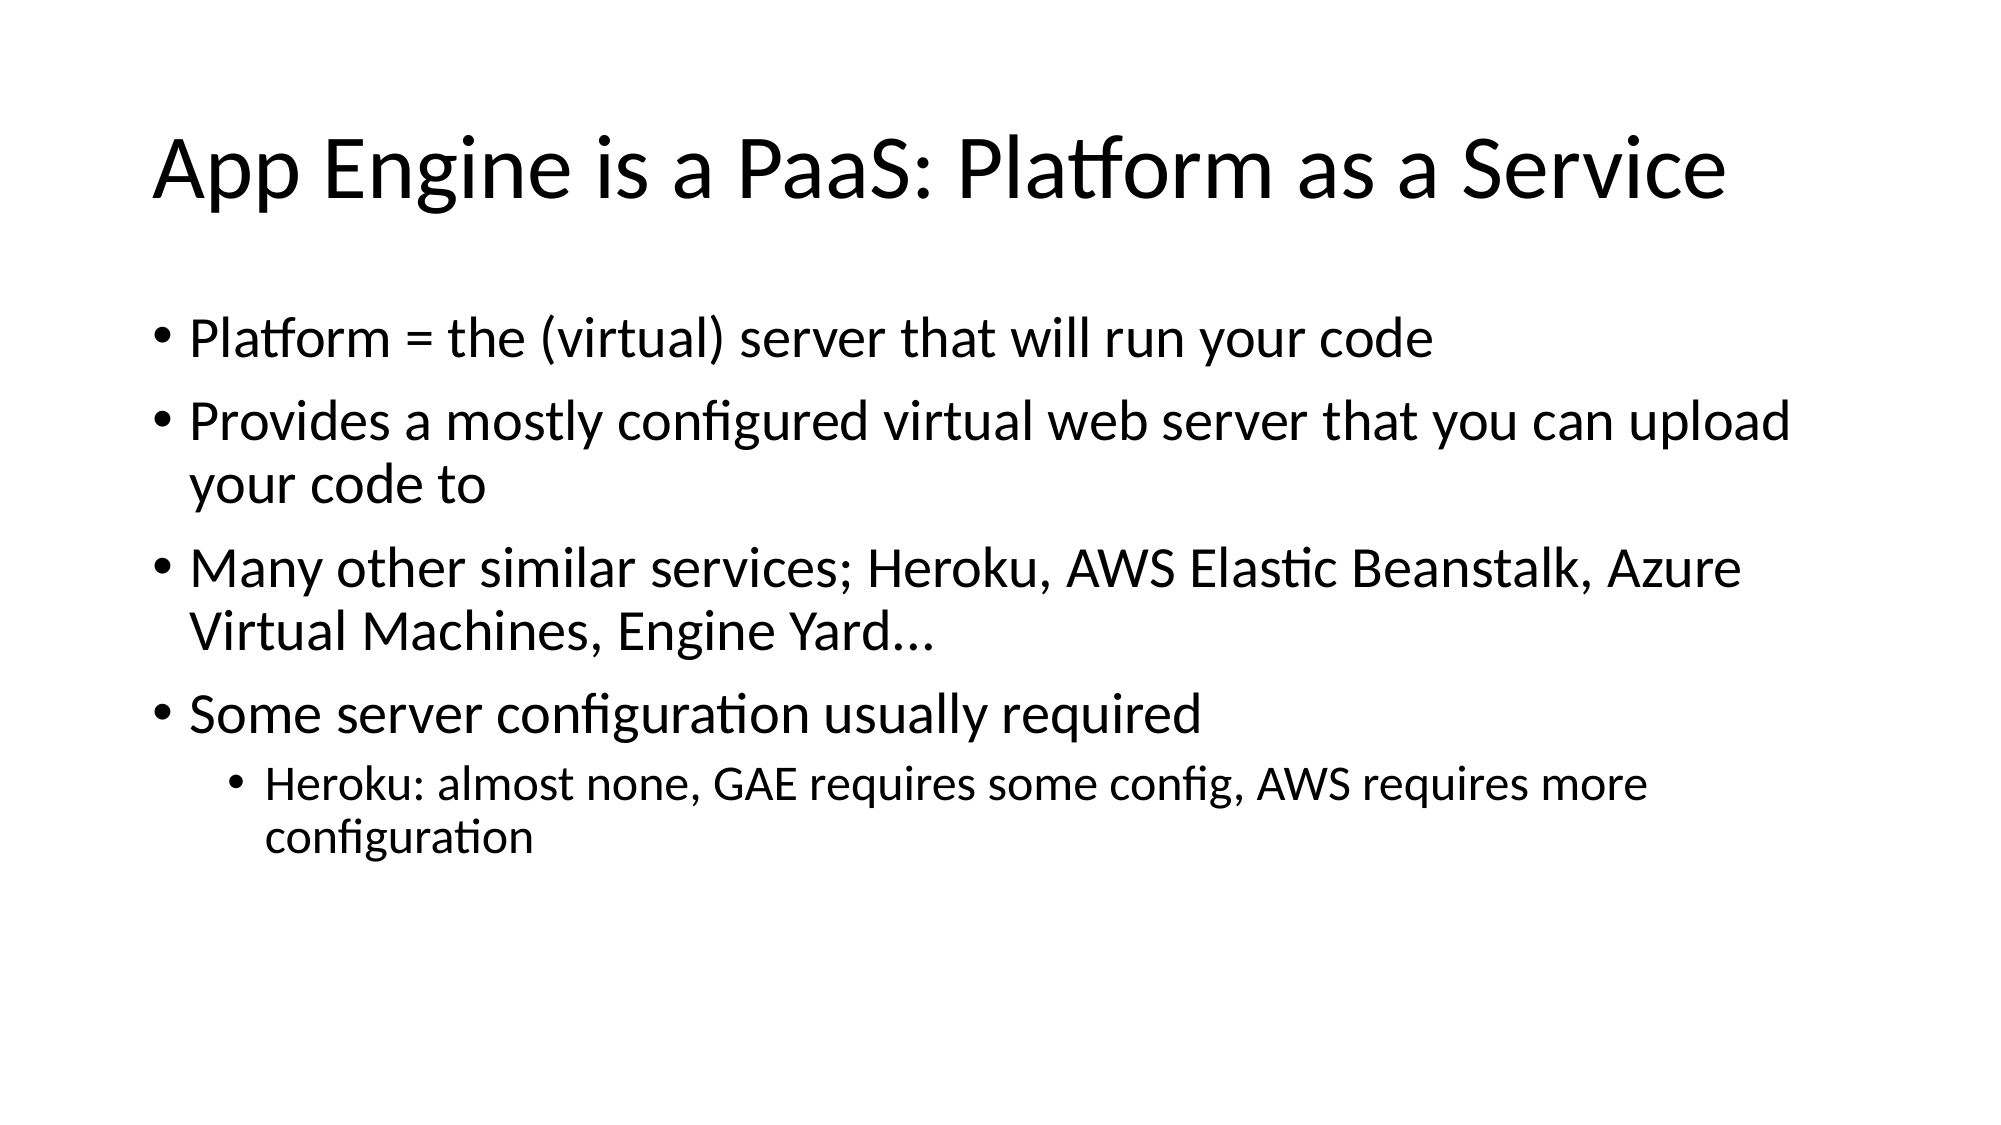

# App Engine is a PaaS: Platform as a Service
Platform = the (virtual) server that will run your code
Provides a mostly configured virtual web server that you can upload your code to
Many other similar services; Heroku, AWS Elastic Beanstalk, Azure Virtual Machines, Engine Yard...
Some server configuration usually required
Heroku: almost none, GAE requires some config, AWS requires more configuration